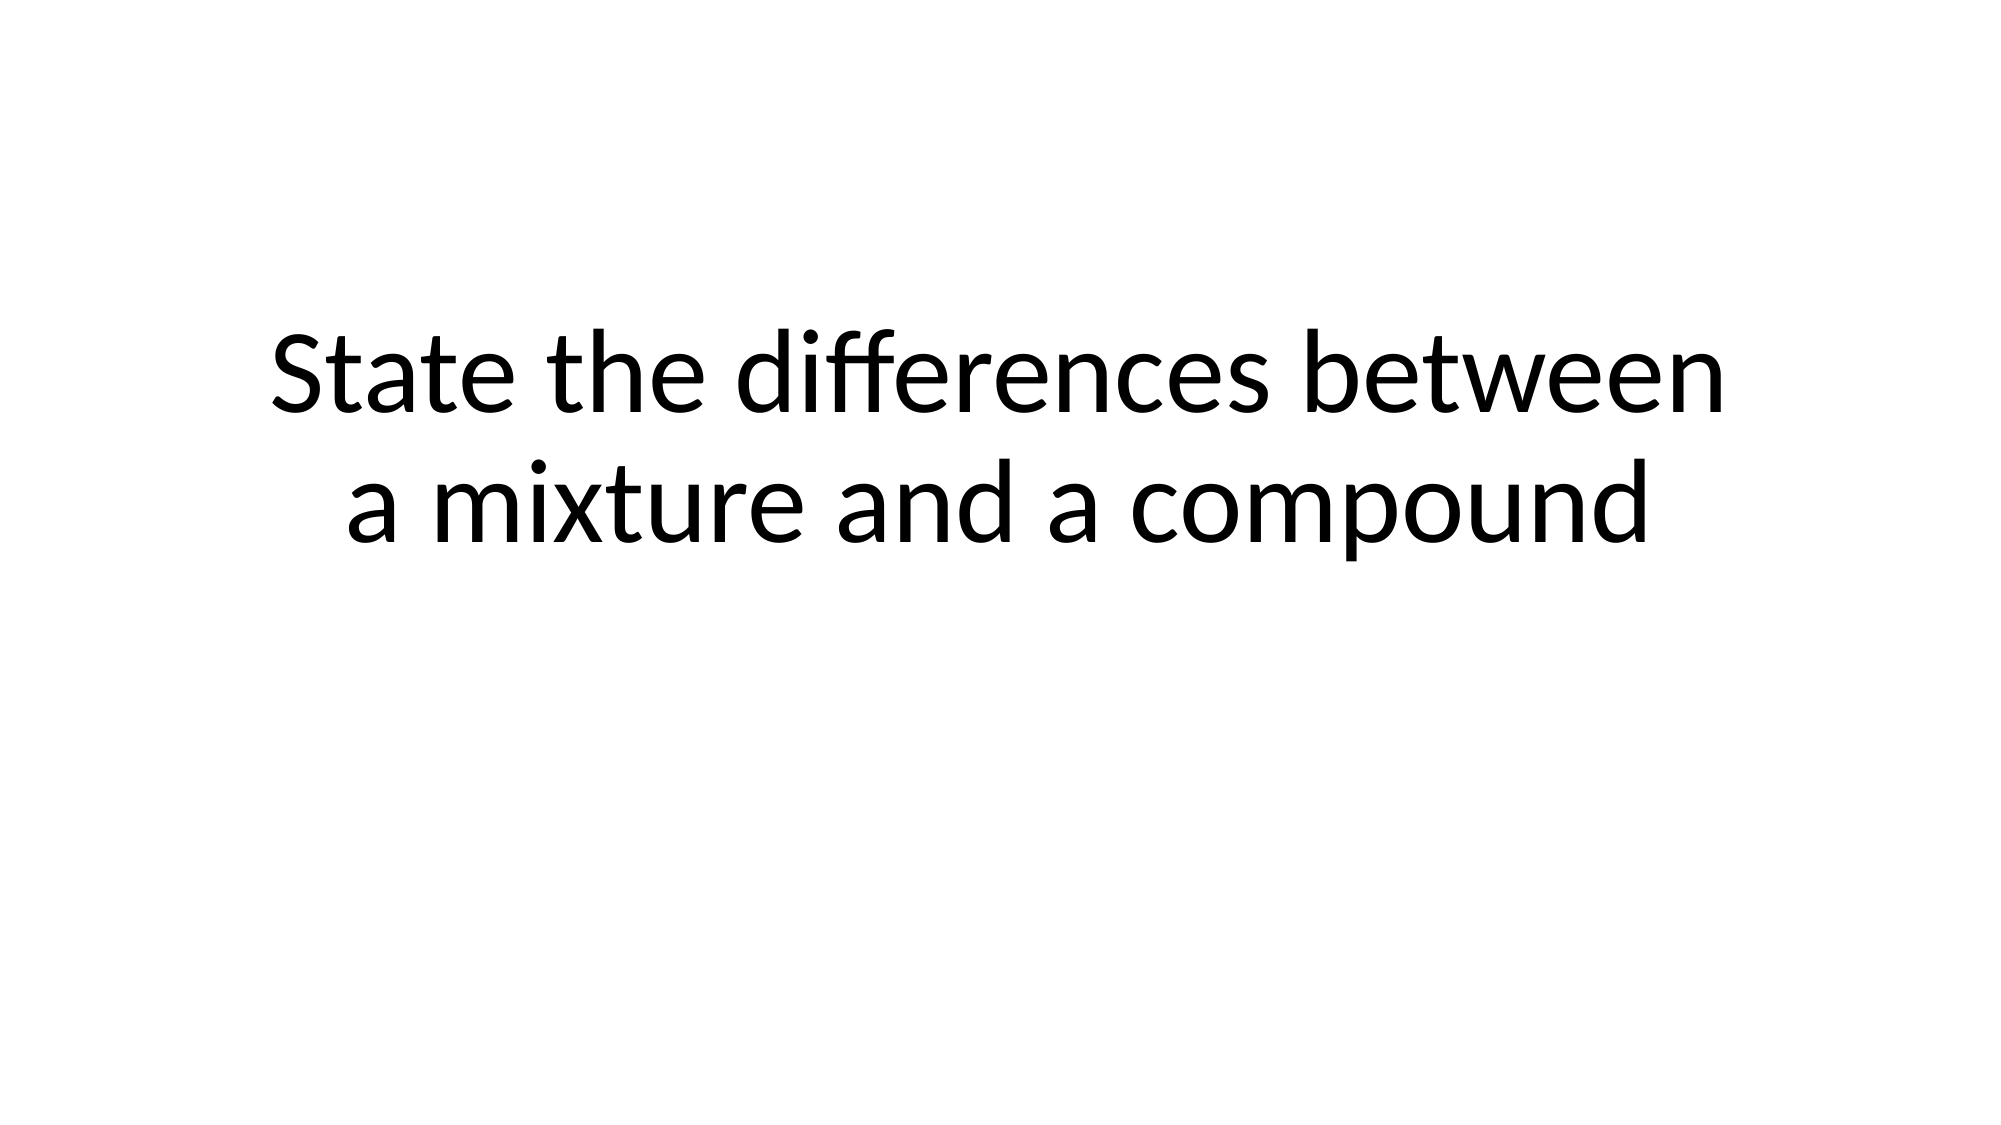

# State the differences between a mixture and a compound